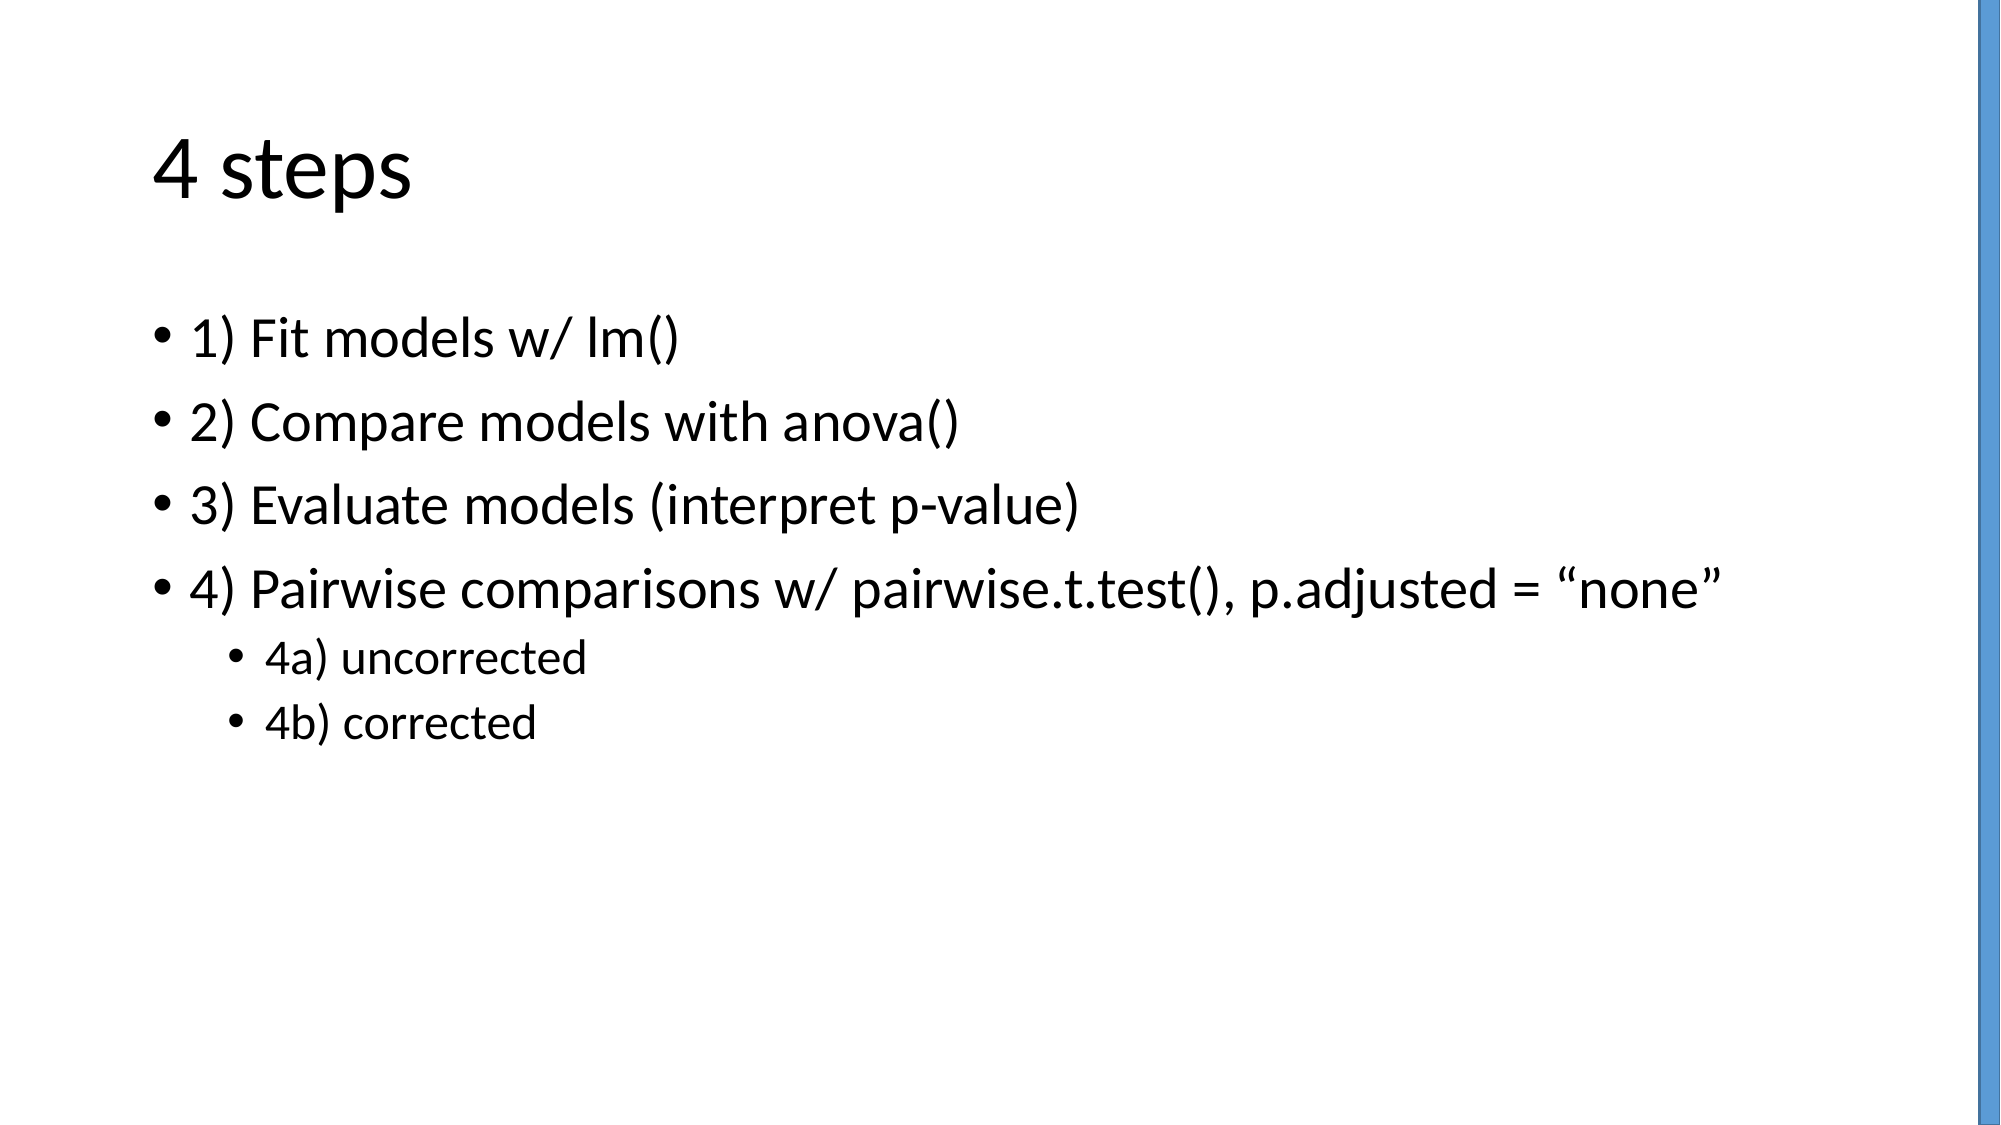

# 4 steps
1) Fit models w/ lm()
2) Compare models with anova()
3) Evaluate models (interpret p-value)
4) Pairwise comparisons w/ pairwise.t.test(), p.adjusted = “none”
4a) uncorrected
4b) corrected